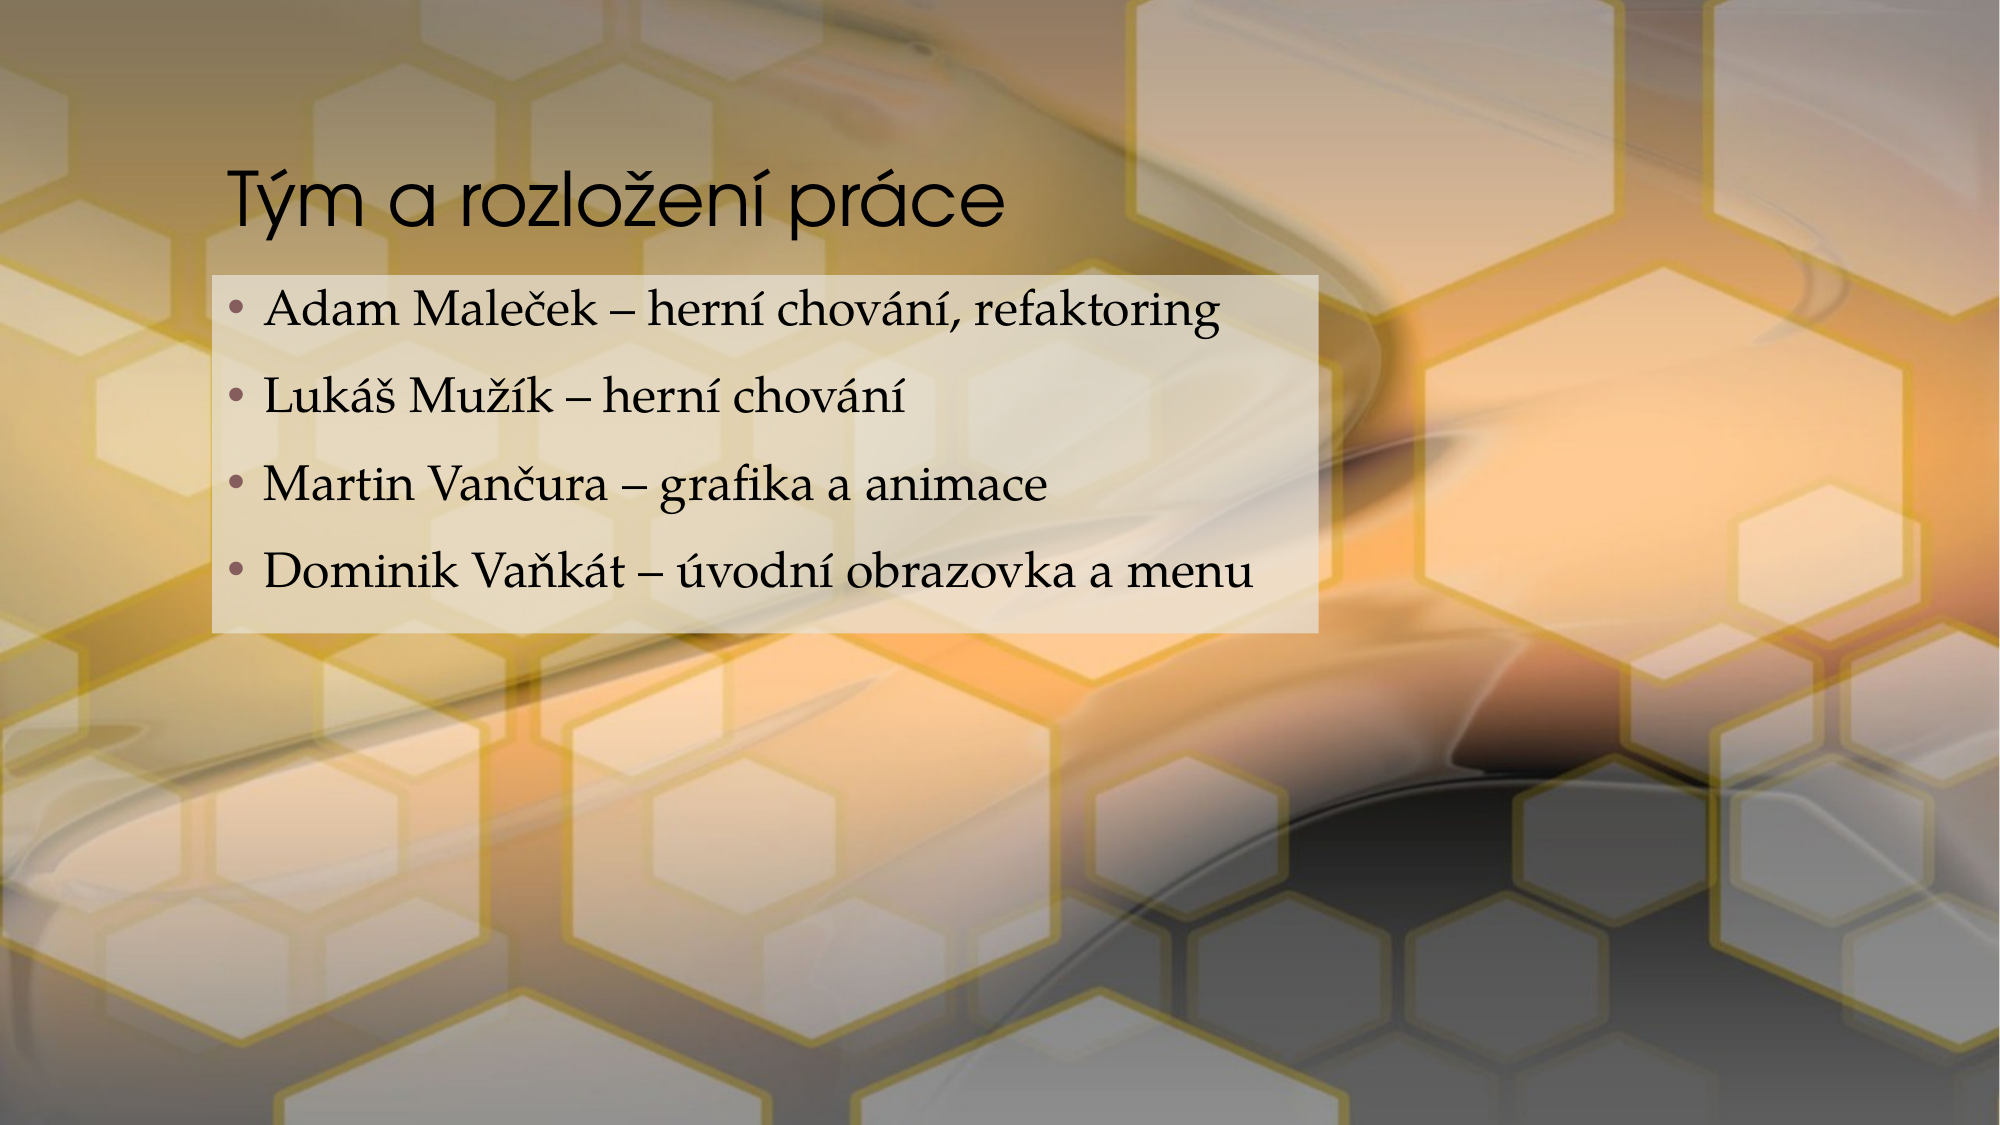

# Tým a rozložení práce
Adam Maleček – herní chování, refaktoring
Lukáš Mužík – herní chování
Martin Vančura – grafika a animace
Dominik Vaňkát – úvodní obrazovka a menu